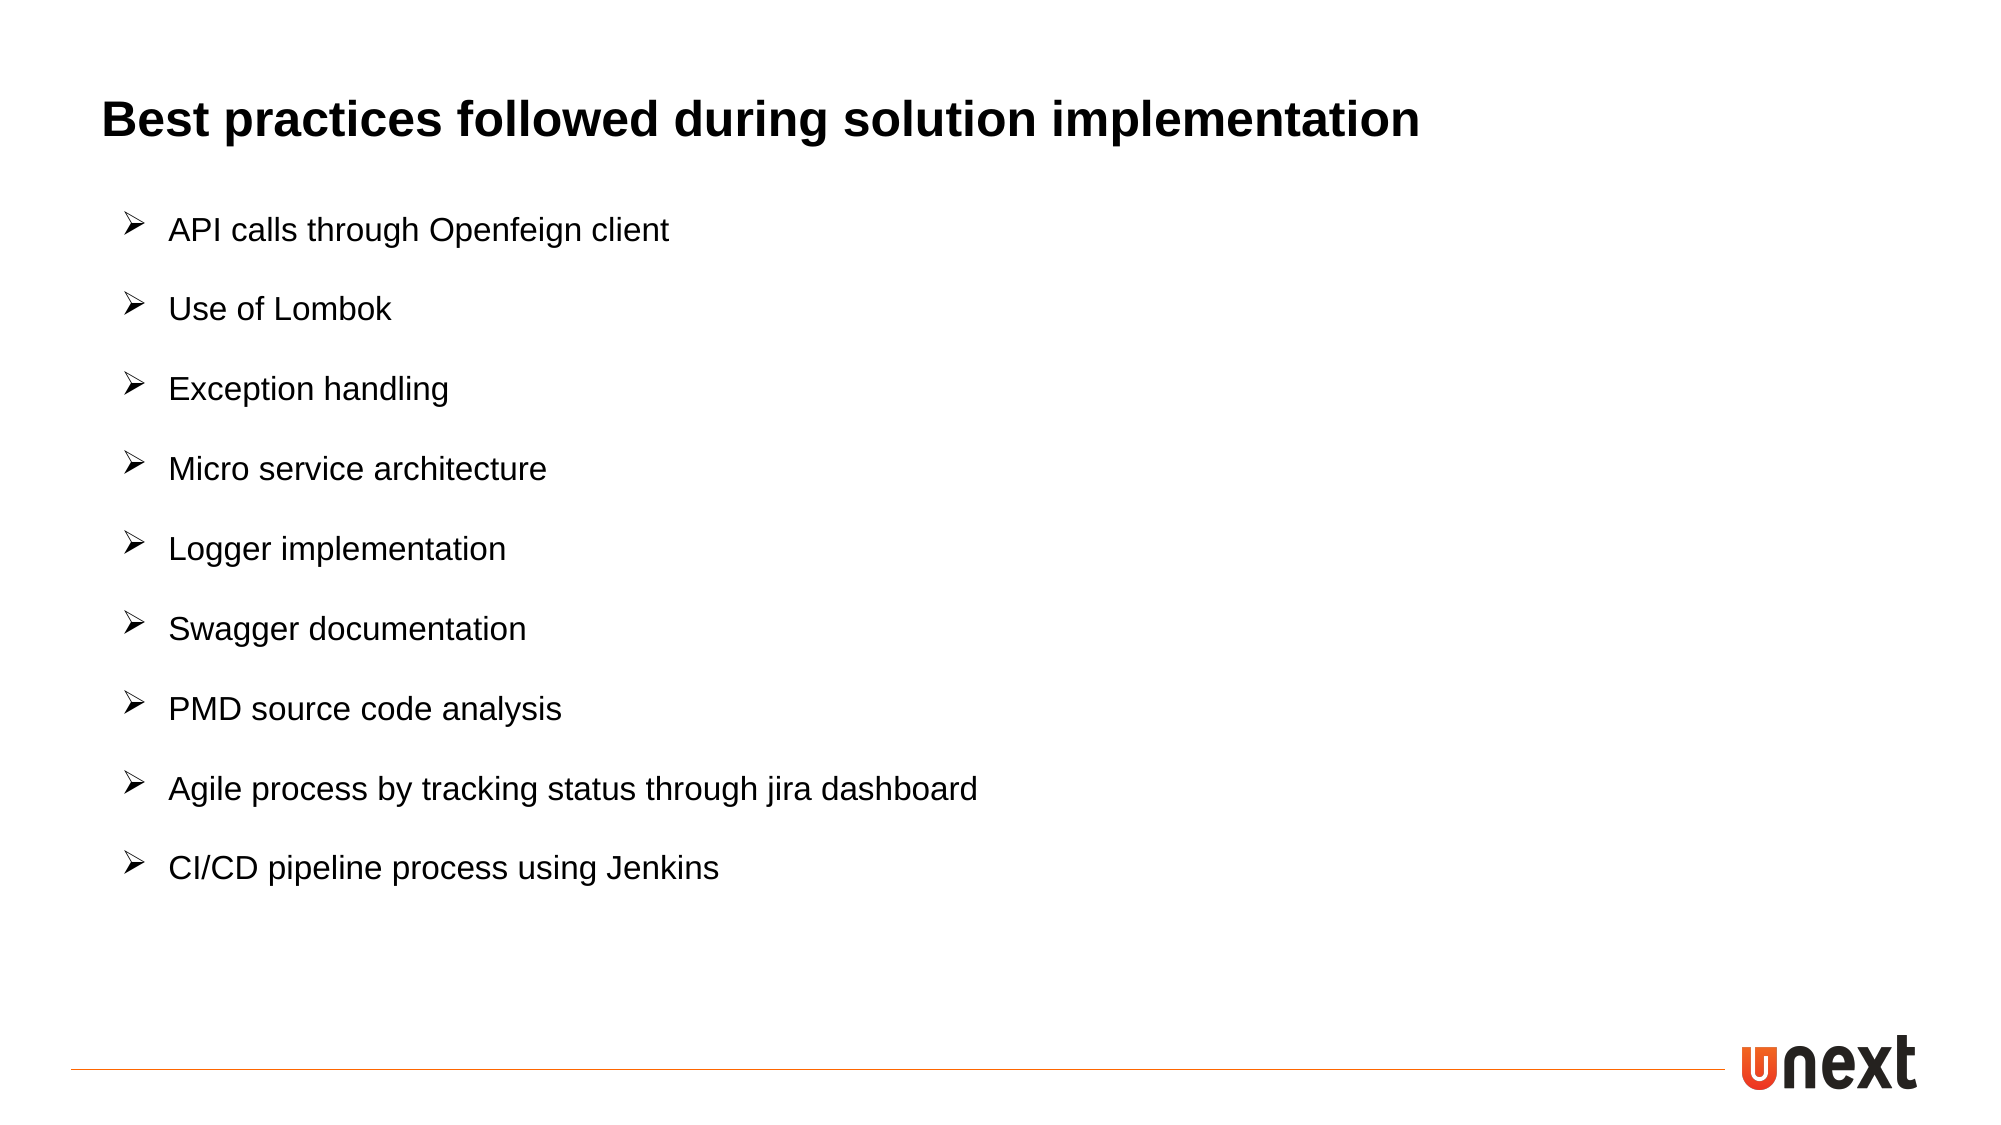

Best practices followed during solution implementation
API calls through Openfeign client

Use of Lombok

Exception handling

Micro service architecture

Logger implementation

Swagger documentation

PMD source code analysis

Agile process by tracking status through jira dashboard

CI/CD pipeline process using Jenkins